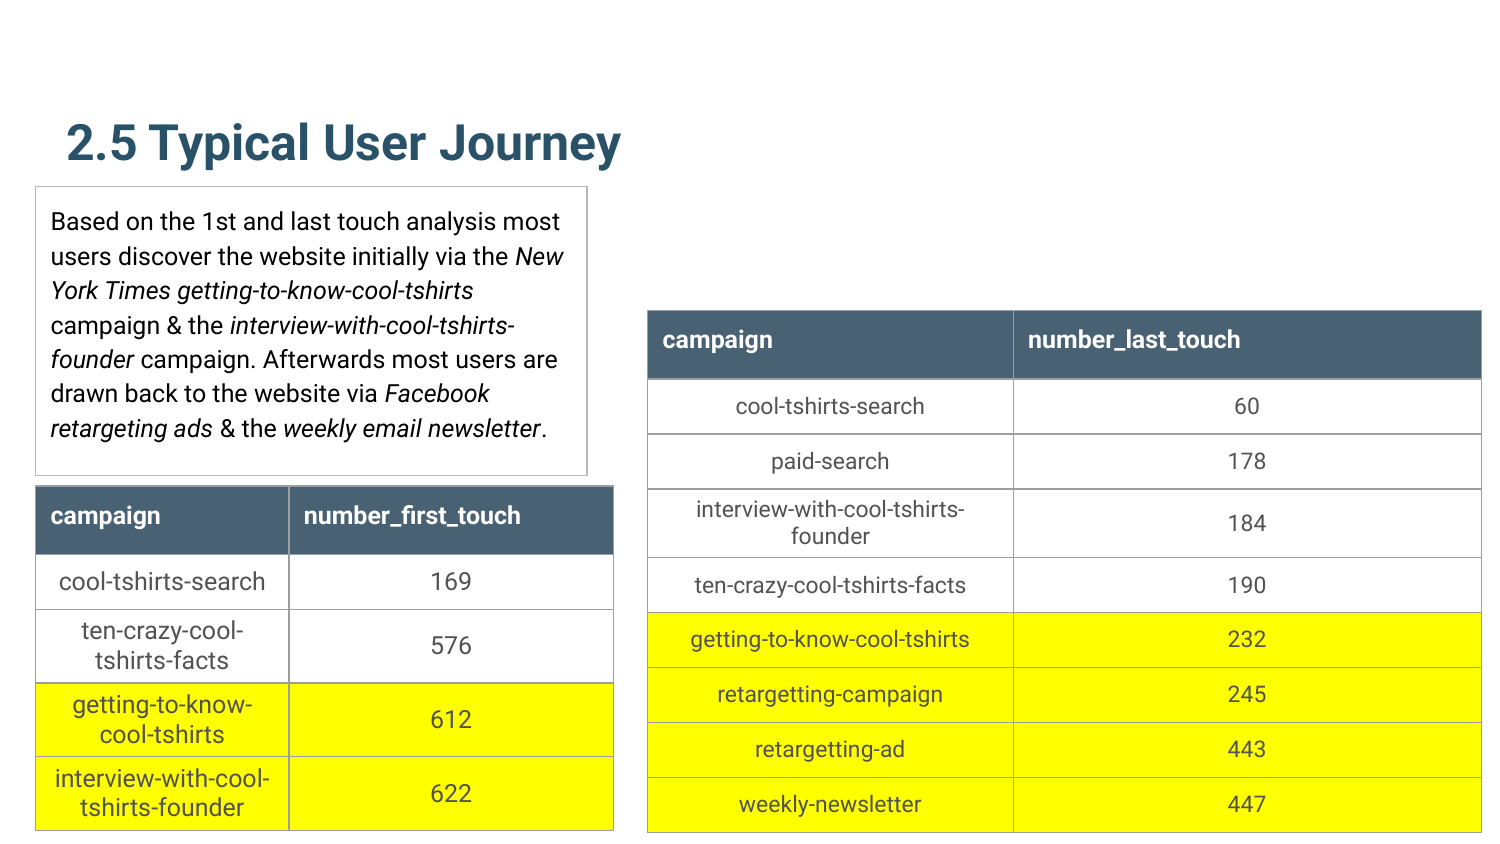

2.5 Typical User Journey
Based on the 1st and last touch analysis most users discover the website initially via the New York Times getting-to-know-cool-tshirts campaign & the interview-with-cool-tshirts-founder campaign. Afterwards most users are drawn back to the website via Facebook retargeting ads & the weekly email newsletter.

| campaign | number\_last\_touch |
| --- | --- |
| cool-tshirts-search | 60 |
| paid-search | 178 |
| interview-with-cool-tshirts-founder | 184 |
| ten-crazy-cool-tshirts-facts | 190 |
| getting-to-know-cool-tshirts | 232 |
| retargetting-campaign | 245 |
| retargetting-ad | 443 |
| weekly-newsletter | 447 |
| campaign | number\_first\_touch |
| --- | --- |
| cool-tshirts-search | 169 |
| ten-crazy-cool-tshirts-facts | 576 |
| getting-to-know-cool-tshirts | 612 |
| interview-with-cool-tshirts-founder | 622 |